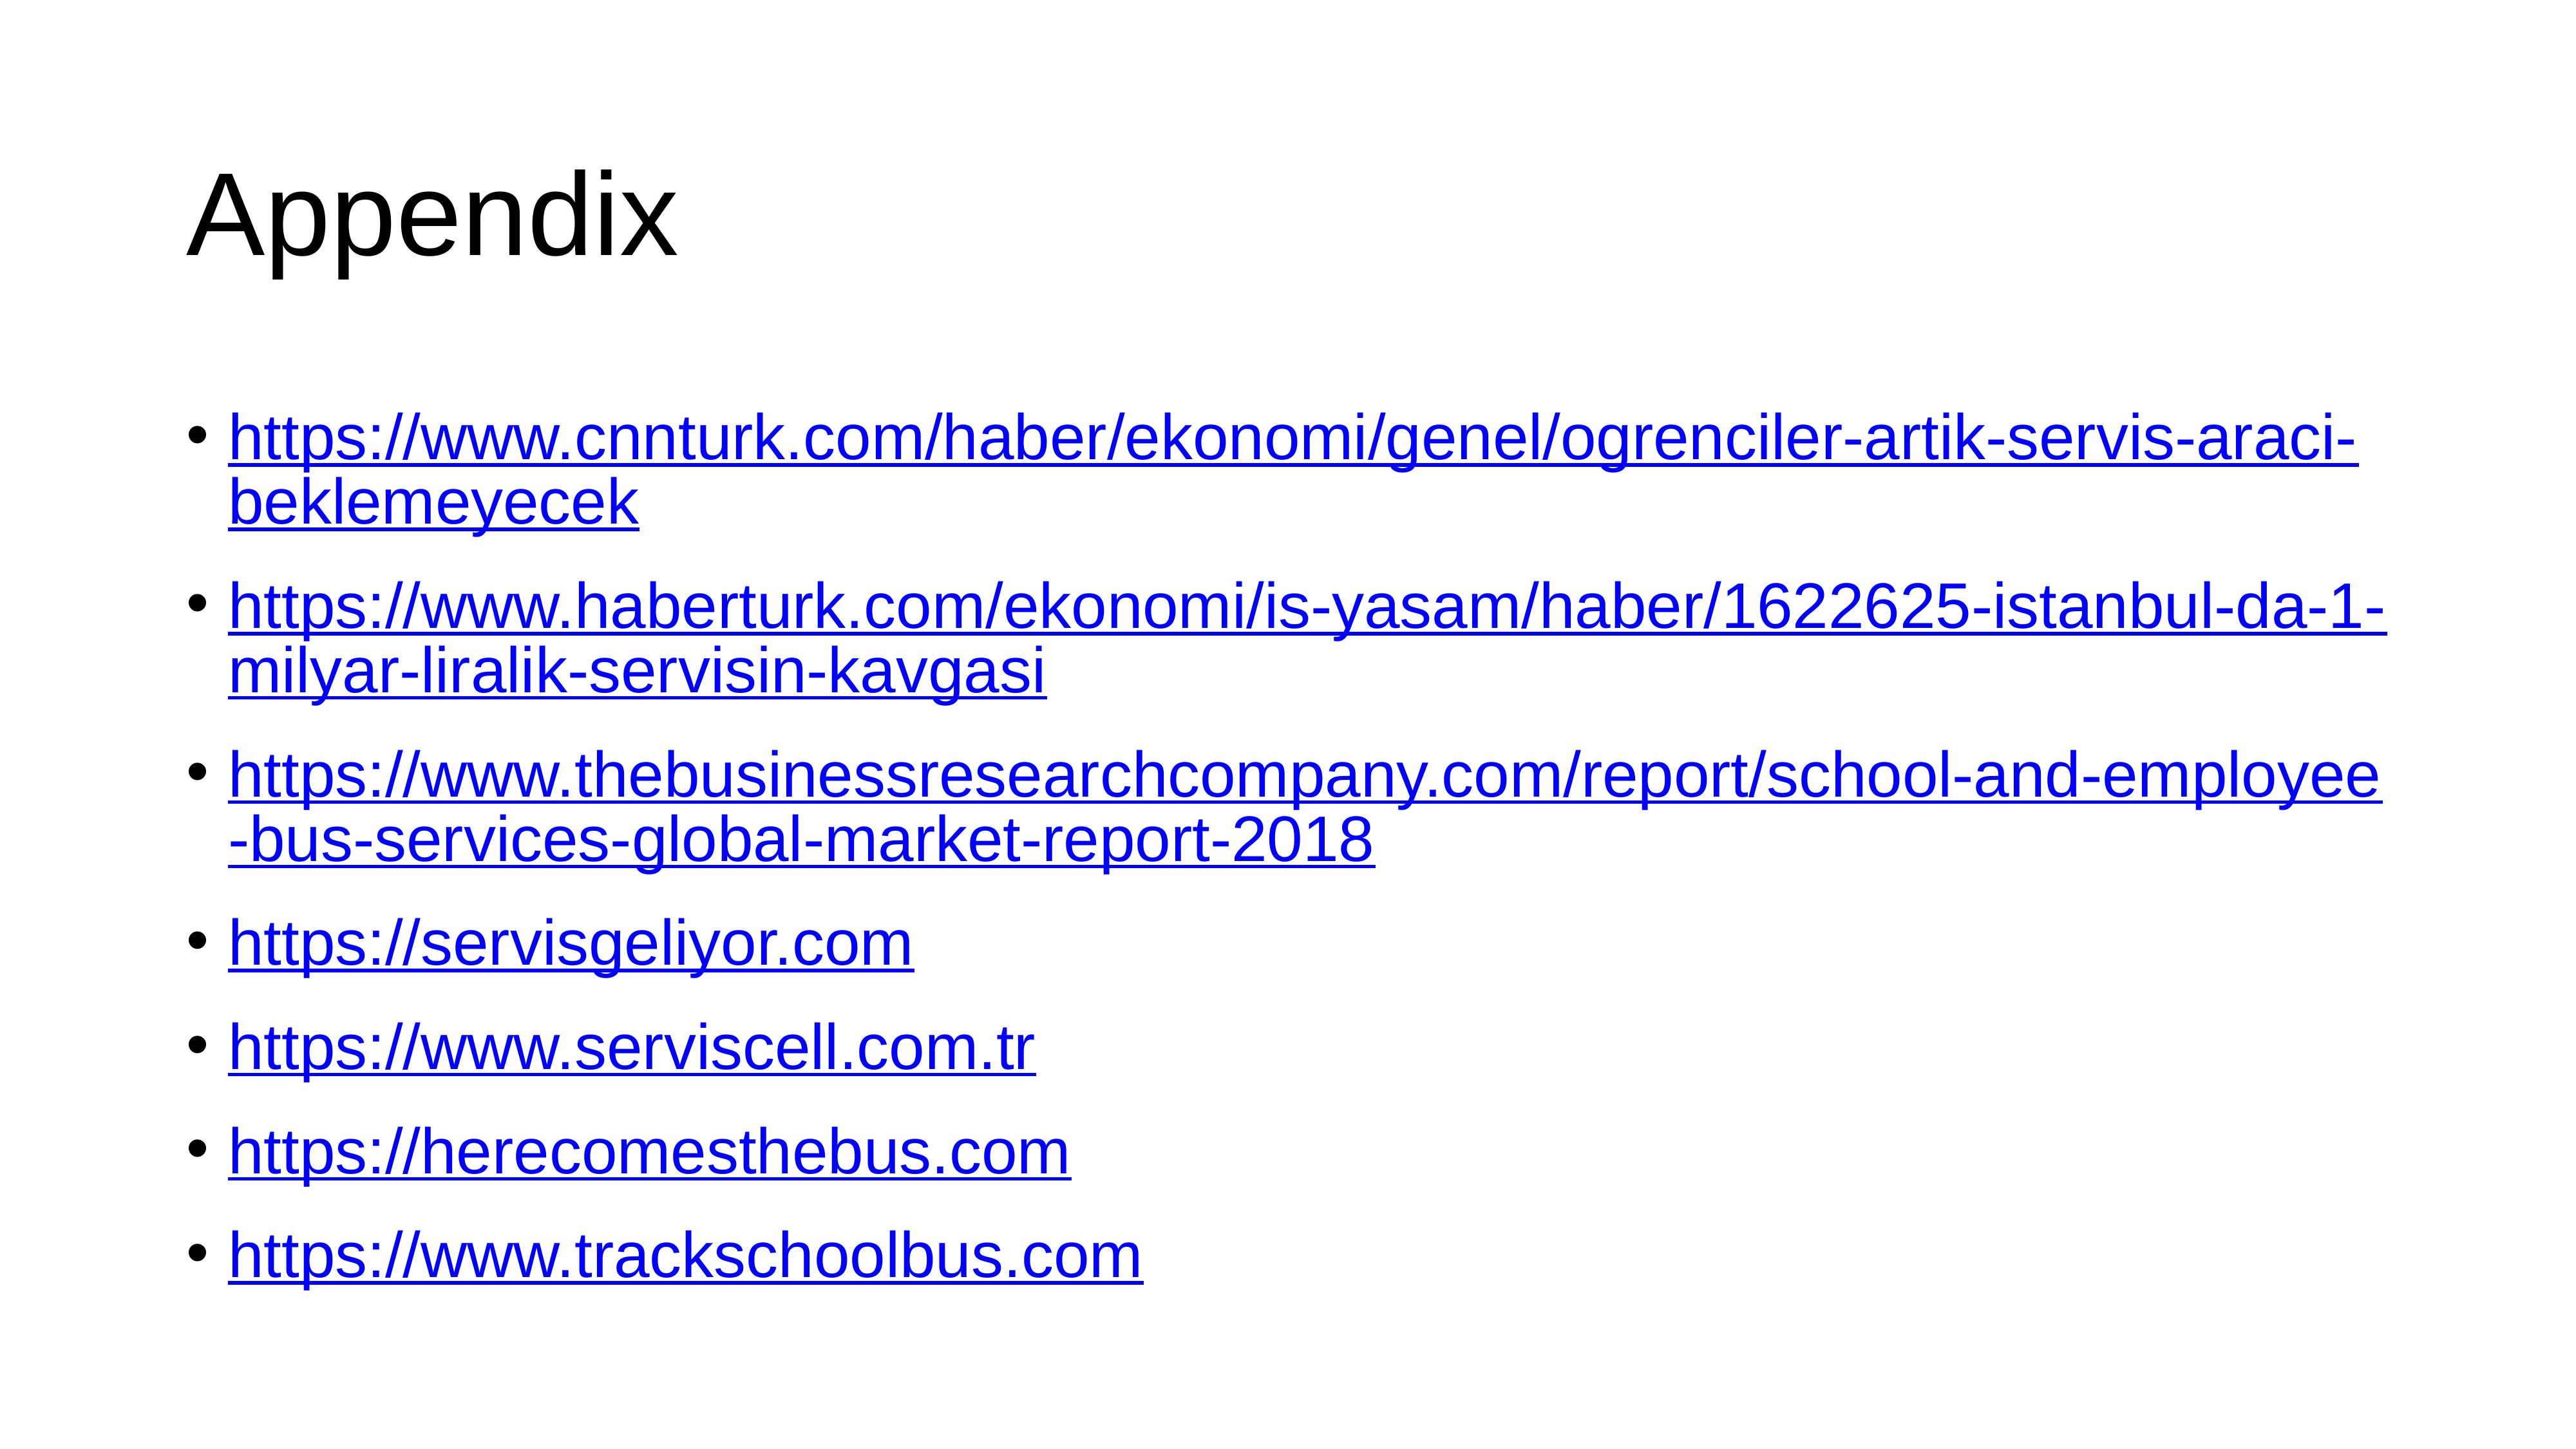

# Appendix
https://www.cnnturk.com/haber/ekonomi/genel/ogrenciler-artik-servis-araci-beklemeyecek
https://www.haberturk.com/ekonomi/is-yasam/haber/1622625-istanbul-da-1-milyar-liralik-servisin-kavgasi
https://www.thebusinessresearchcompany.com/report/school-and-employee-bus-services-global-market-report-2018
https://servisgeliyor.com
https://www.serviscell.com.tr
https://herecomesthebus.com
https://www.trackschoolbus.com